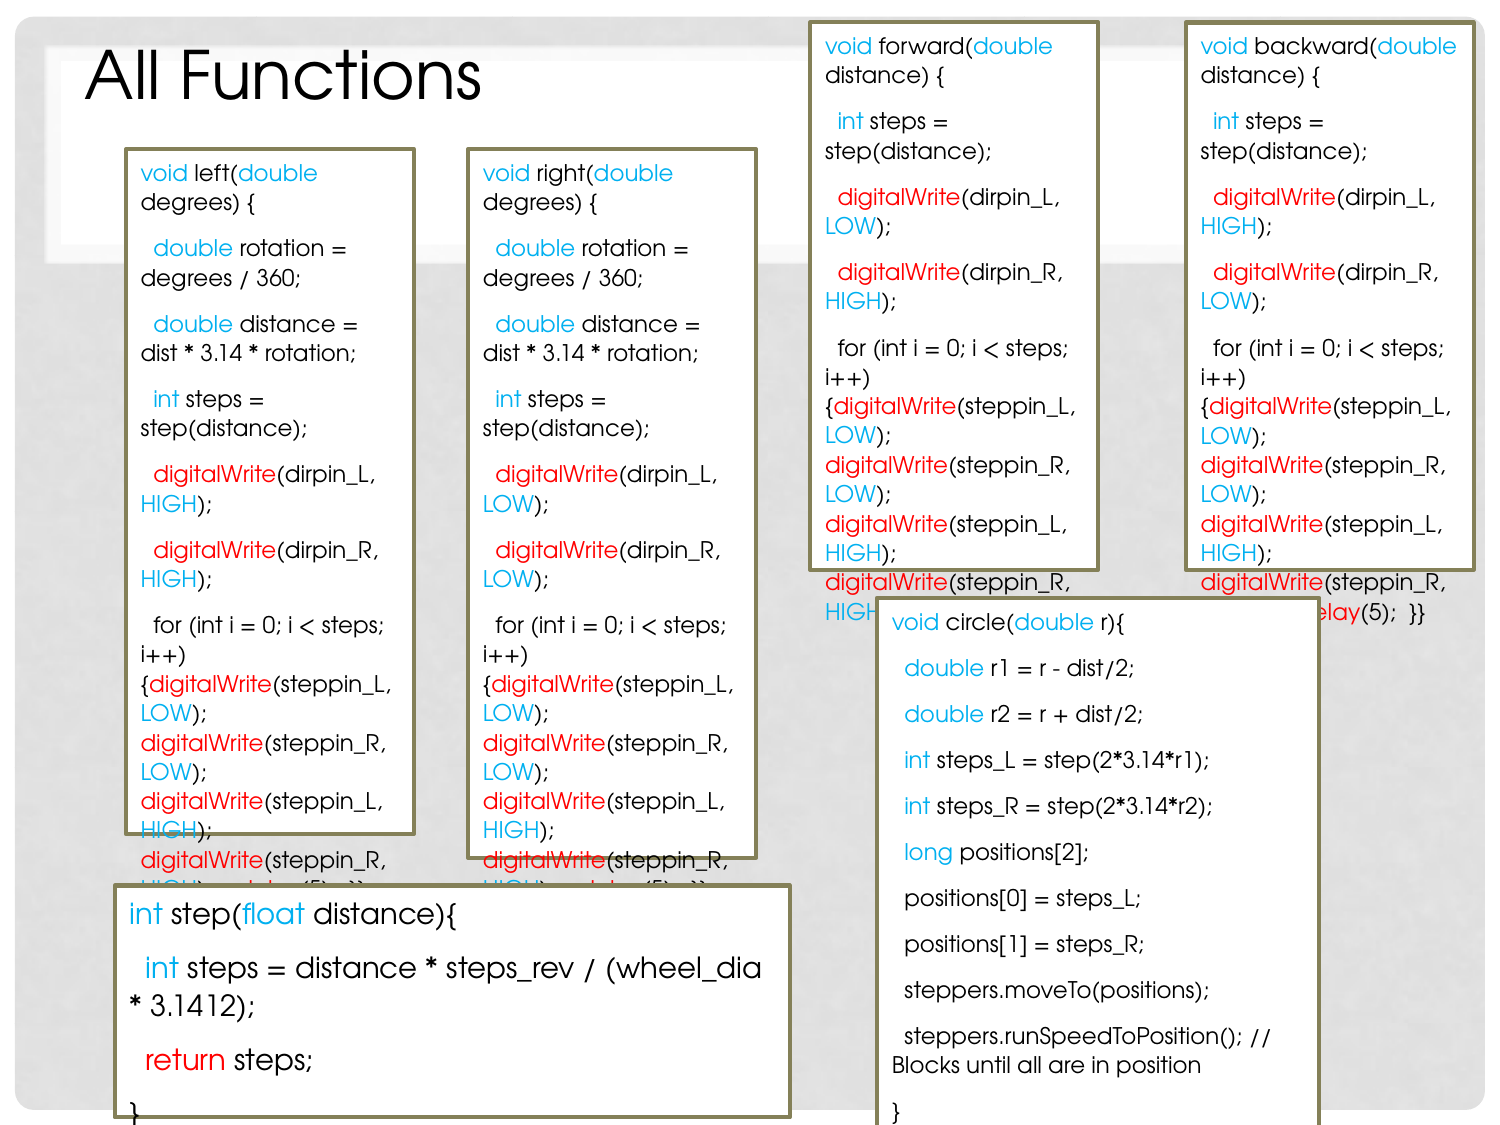

void forward(double distance) {
  int steps = step(distance);
  digitalWrite(dirpin_L, LOW);
  digitalWrite(dirpin_R, HIGH);
  for (int i = 0; i < steps; i++) {digitalWrite(steppin_L, LOW);    digitalWrite(steppin_R, LOW);    digitalWrite(steppin_L, HIGH);    digitalWrite(steppin_R, HIGH);    delay(5);  }}
void backward(double distance) {
  int steps = step(distance);
  digitalWrite(dirpin_L, HIGH);
  digitalWrite(dirpin_R, LOW);
  for (int i = 0; i < steps; i++) {digitalWrite(steppin_L, LOW);    digitalWrite(steppin_R, LOW);    digitalWrite(steppin_L, HIGH);    digitalWrite(steppin_R, HIGH);    delay(5);  }}
All Functions
void left(double degrees) {
  double rotation = degrees / 360;
  double distance = dist * 3.14 * rotation;
  int steps = step(distance);
  digitalWrite(dirpin_L, HIGH);
  digitalWrite(dirpin_R, HIGH);
  for (int i = 0; i < steps; i++) {digitalWrite(steppin_L, LOW);    digitalWrite(steppin_R, LOW);    digitalWrite(steppin_L, HIGH);    digitalWrite(steppin_R, HIGH);    delay(5);  }}
void right(double degrees) {
  double rotation = degrees / 360;
  double distance = dist * 3.14 * rotation;
  int steps = step(distance);
  digitalWrite(dirpin_L, LOW);
  digitalWrite(dirpin_R, LOW);
  for (int i = 0; i < steps; i++) {digitalWrite(steppin_L, LOW);    digitalWrite(steppin_R, LOW);    digitalWrite(steppin_L, HIGH);    digitalWrite(steppin_R, HIGH);    delay(5);  }}
void circle(double r){
  double r1 = r - dist/2;
  double r2 = r + dist/2;
  int steps_L = step(2*3.14*r1);
  int steps_R = step(2*3.14*r2);
  long positions[2];
  positions[0] = steps_L;
  positions[1] = steps_R;
  steppers.moveTo(positions);
  steppers.runSpeedToPosition(); // Blocks until all are in position
}
int step(float distance){
  int steps = distance * steps_rev / (wheel_dia * 3.1412);
  return steps;
}